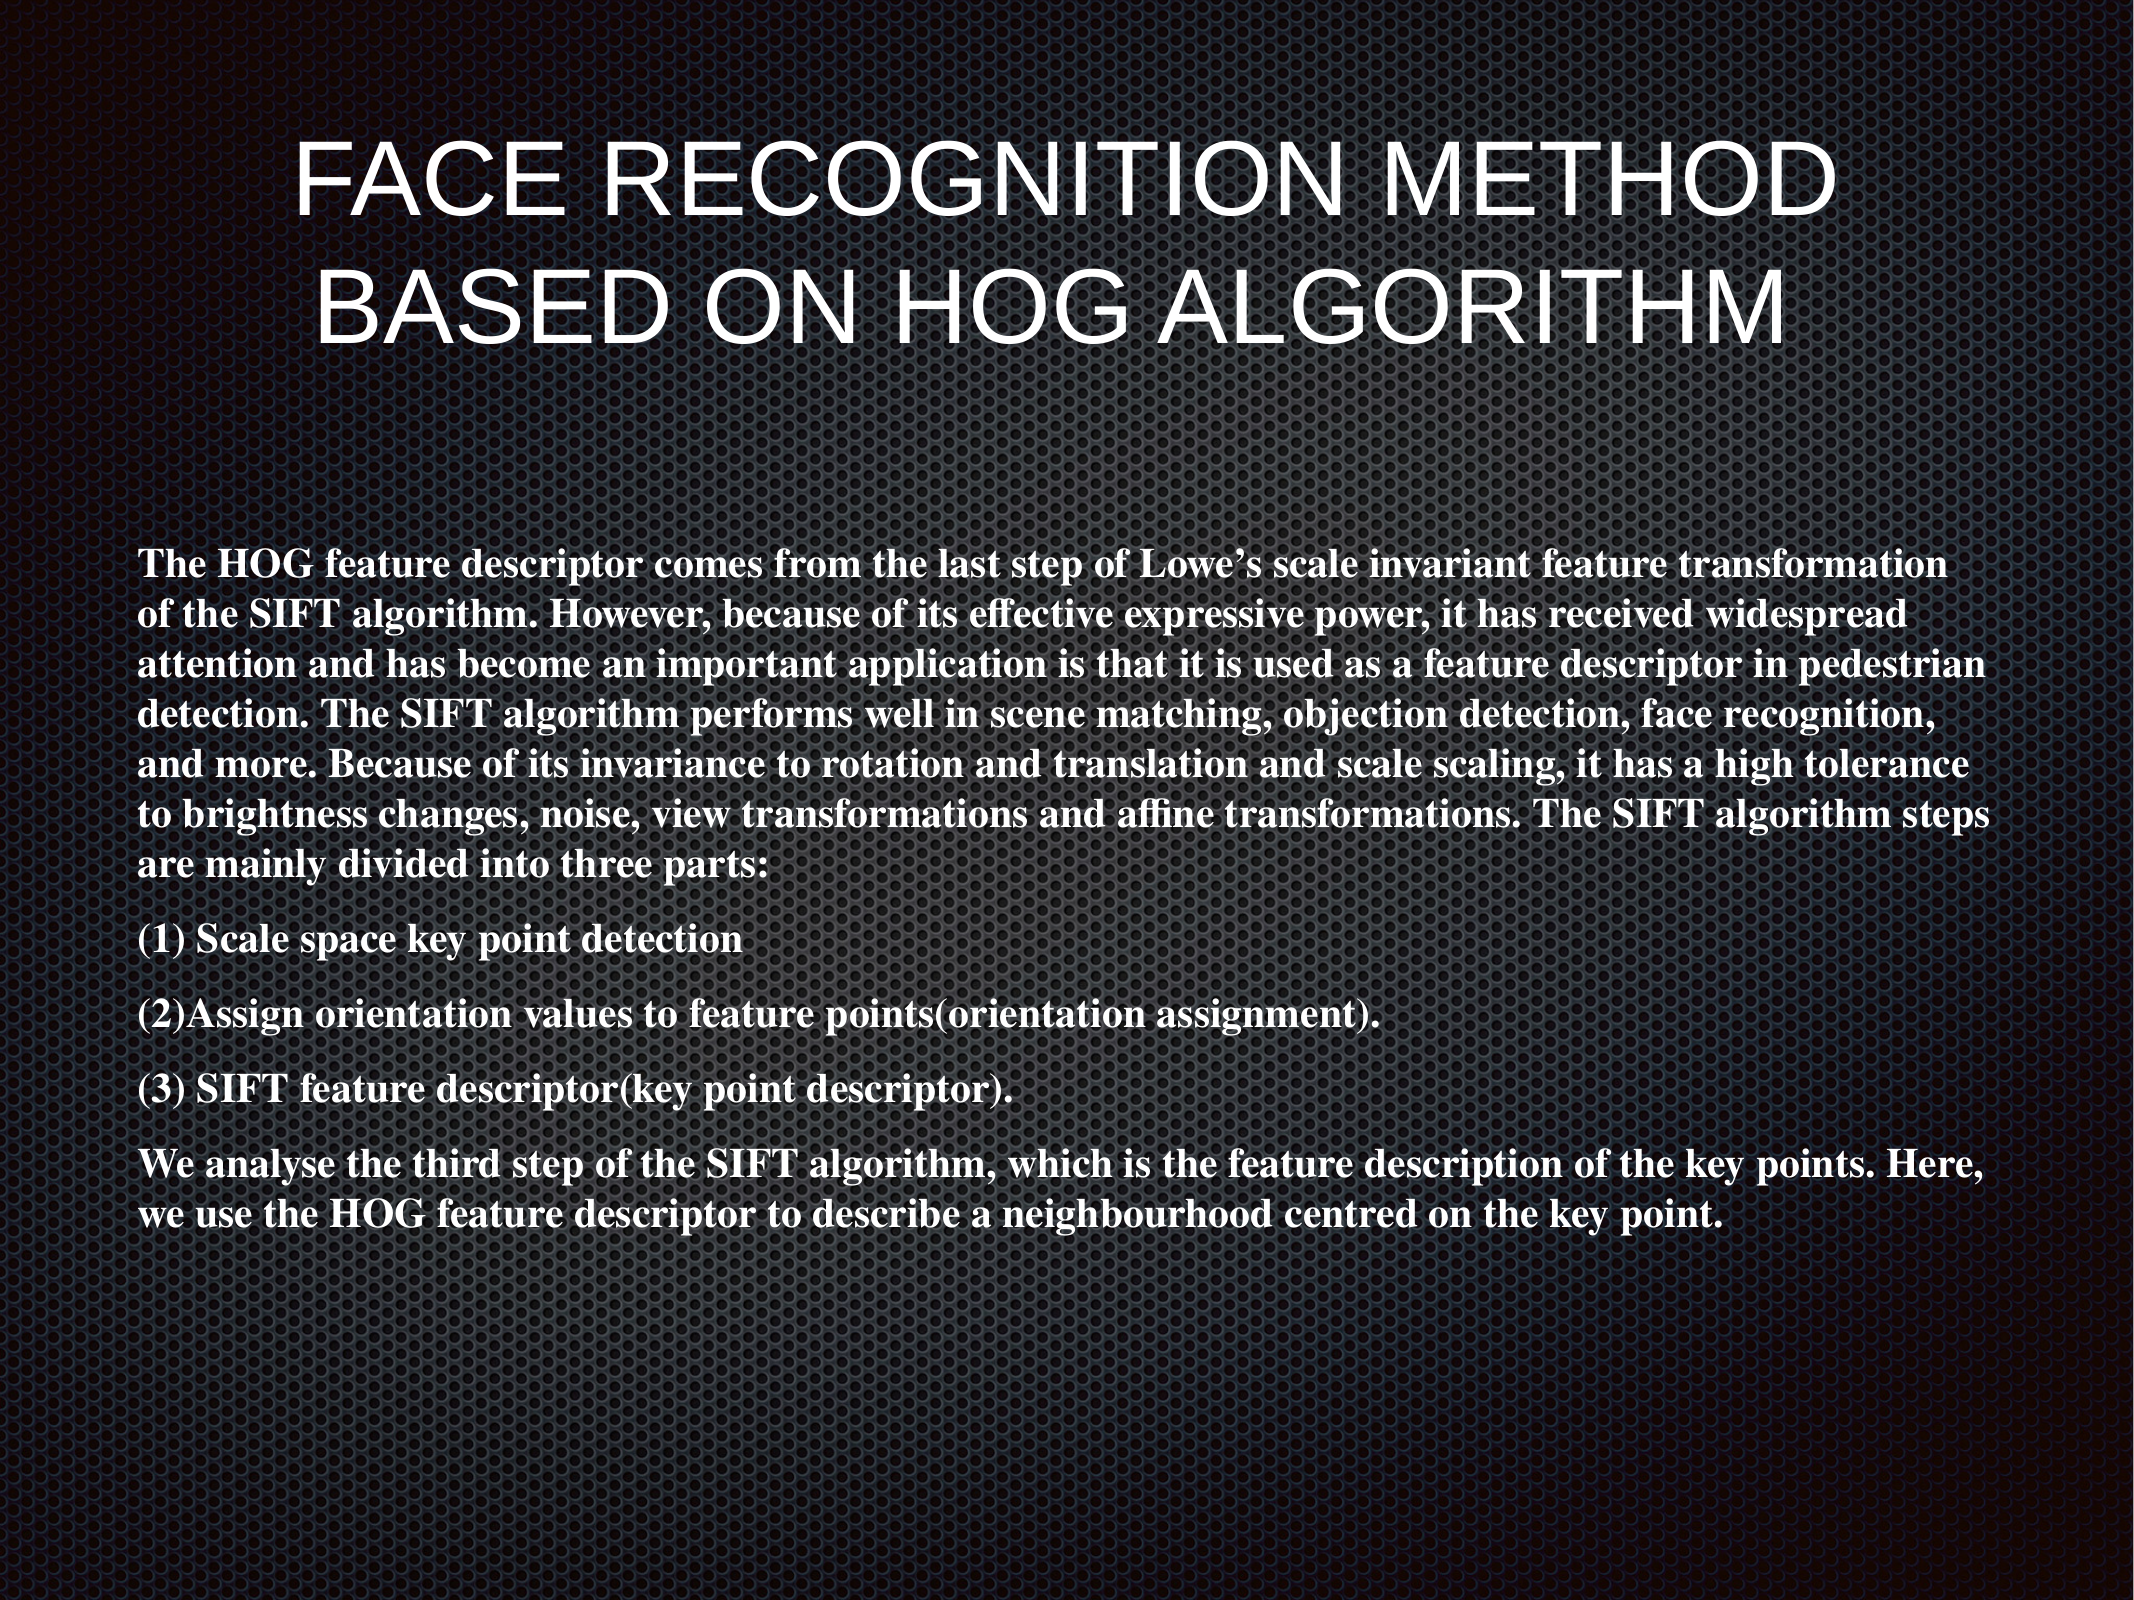

# FACE RECOGNITION METHOD BASED ON HOG ALGORITHM

The HOG feature descriptor comes from the last step of Lowe’s scale invariant feature transformation of the SIFT algorithm. However, because of its effective expressive power, it has received widespread attention and has become an important application is that it is used as a feature descriptor in pedestrian detection. The SIFT algorithm performs well in scene matching, objection detection, face recognition, and more. Because of its invariance to rotation and translation and scale scaling, it has a high tolerance to brightness changes, noise, view transformations and affine transformations. The SIFT algorithm steps are mainly divided into three parts:
(1) Scale space key point detection
(2)Assign orientation values to feature points(orientation assignment).
(3) SIFT feature descriptor(key point descriptor).
We analyse the third step of the SIFT algorithm, which is the feature description of the key points. Here, we use the HOG feature descriptor to describe a neighbourhood centred on the key point.